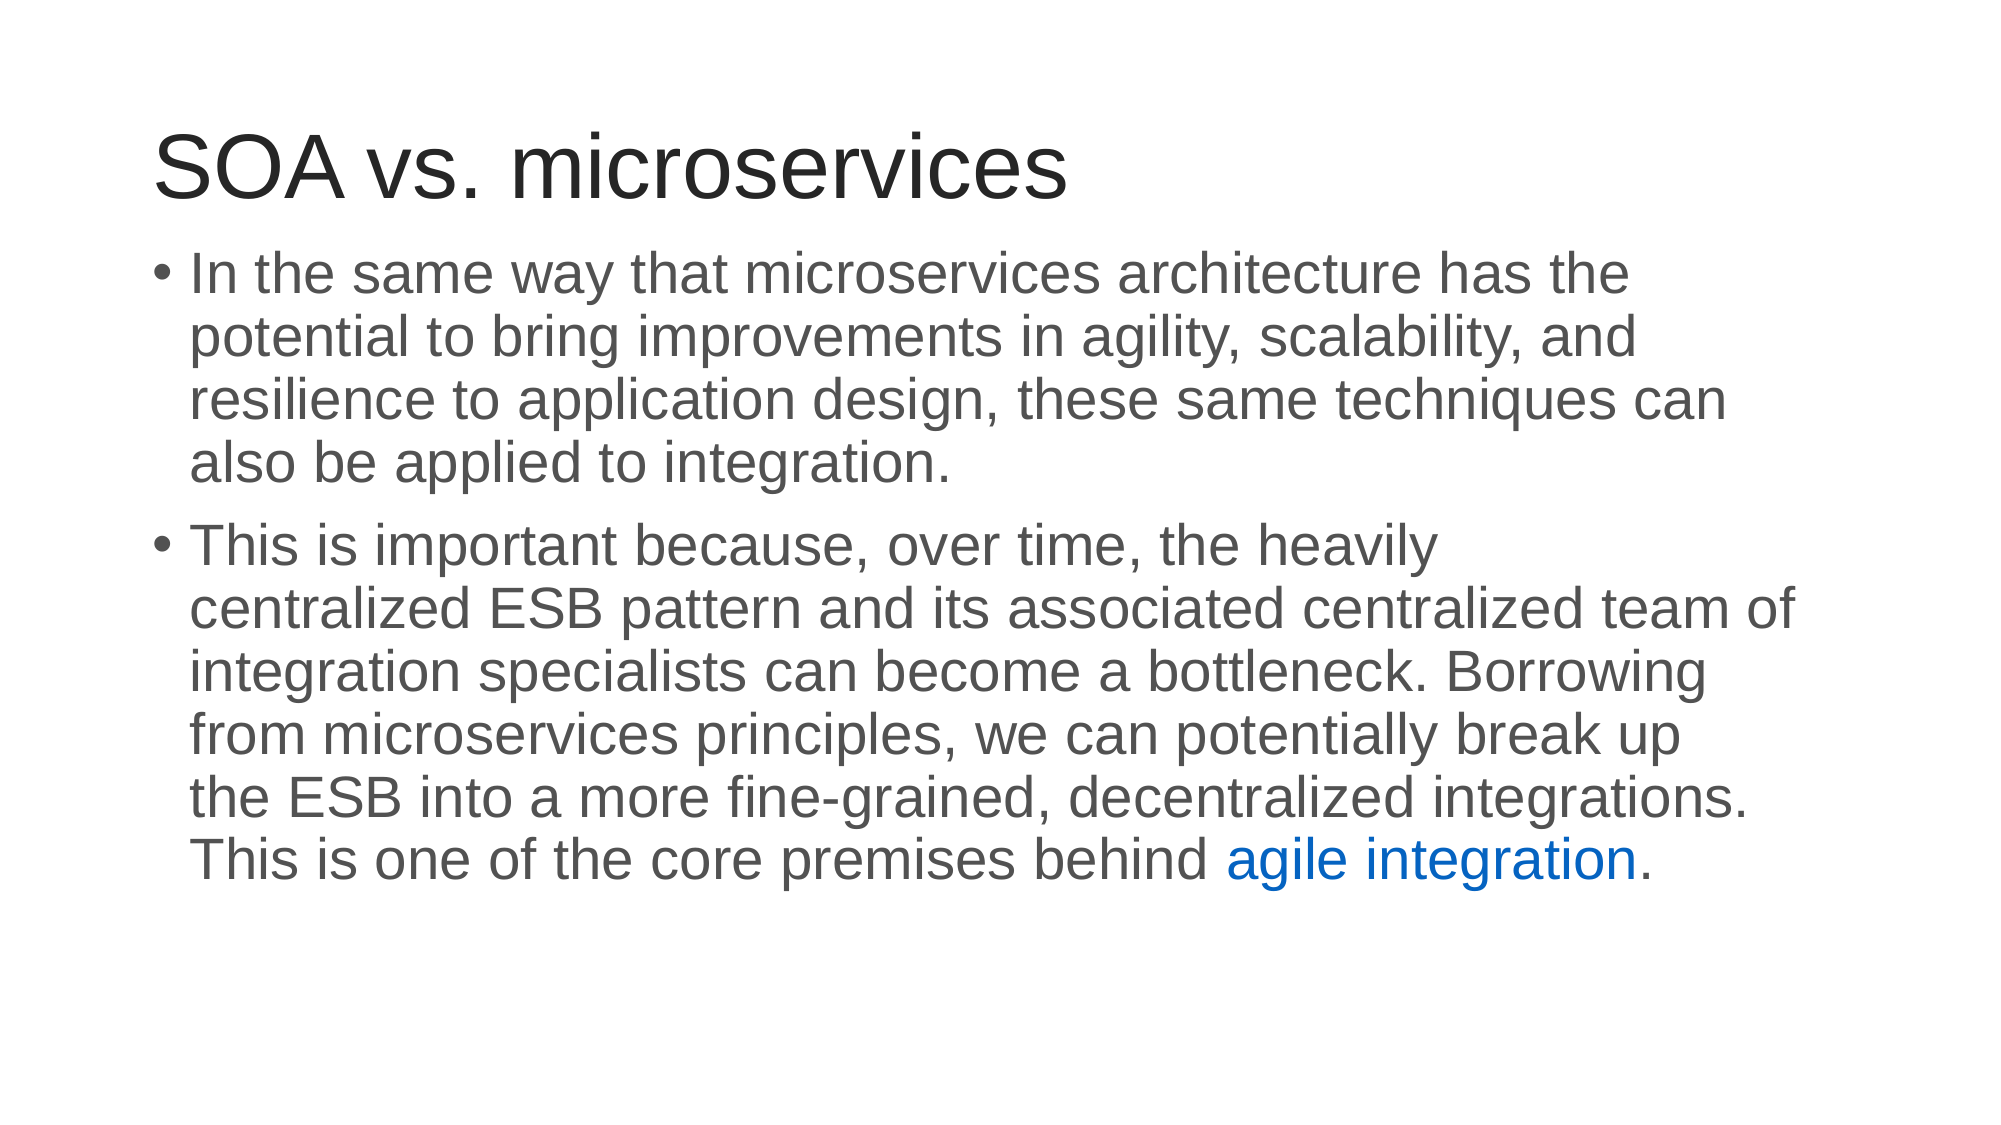

# SOA vs. microservices
In the same way that microservices architecture has the potential to bring improvements in agility, scalability, and resilience to application design, these same techniques can also be applied to integration.
This is important because, over time, the heavily centralized ESB pattern and its associated centralized team of integration specialists can become a bottleneck. Borrowing from microservices principles, we can potentially break up the ESB into a more fine-grained, decentralized integrations. This is one of the core premises behind agile integration.